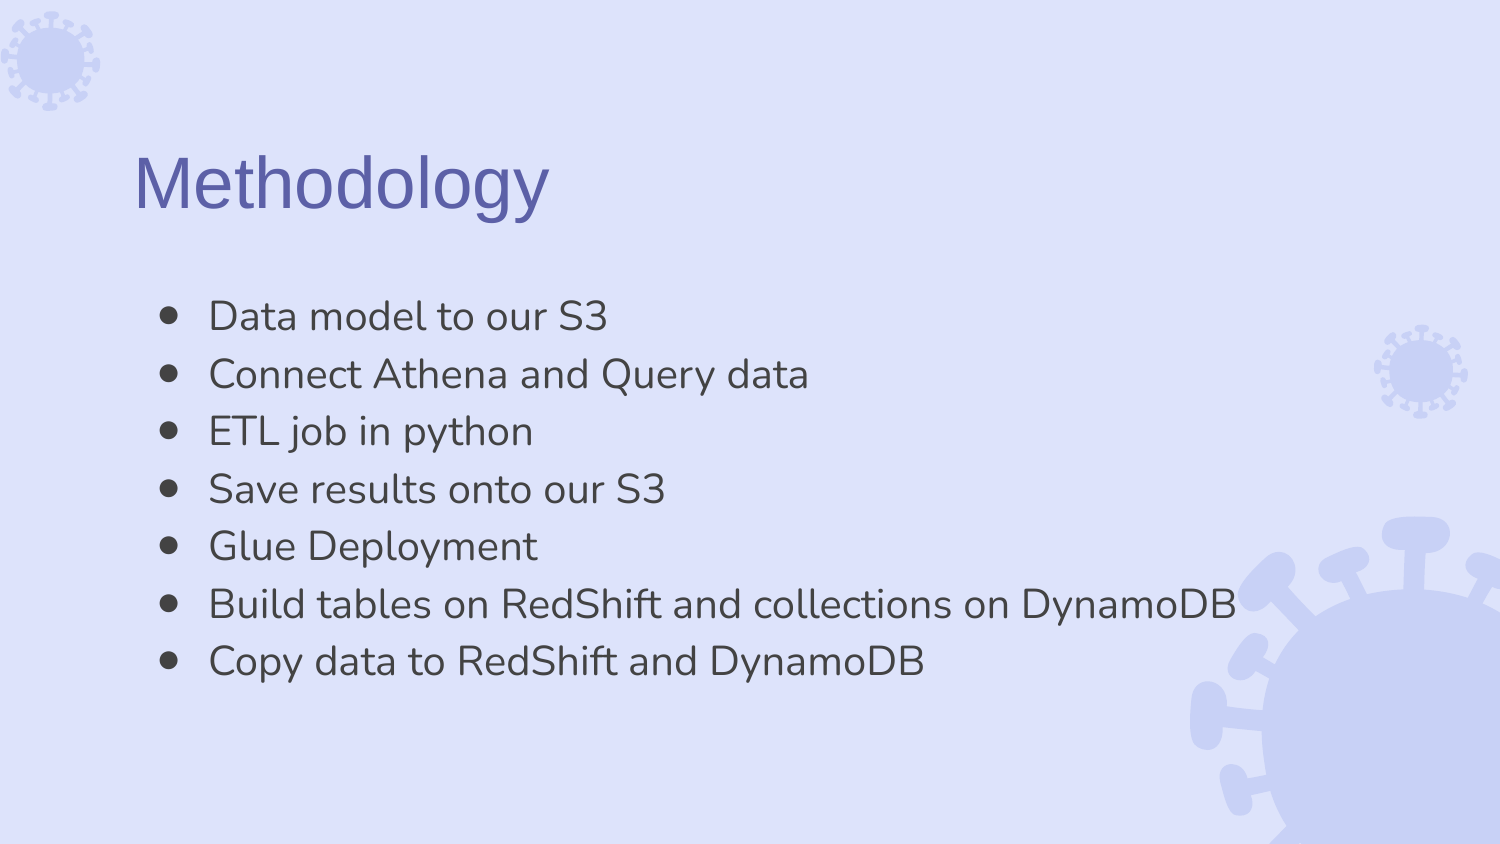

# Methodology
Data model to our S3
Connect Athena and Query data
ETL job in python
Save results onto our S3
Glue Deployment
Build tables on RedShift and collections on DynamoDB
Copy data to RedShift and DynamoDB